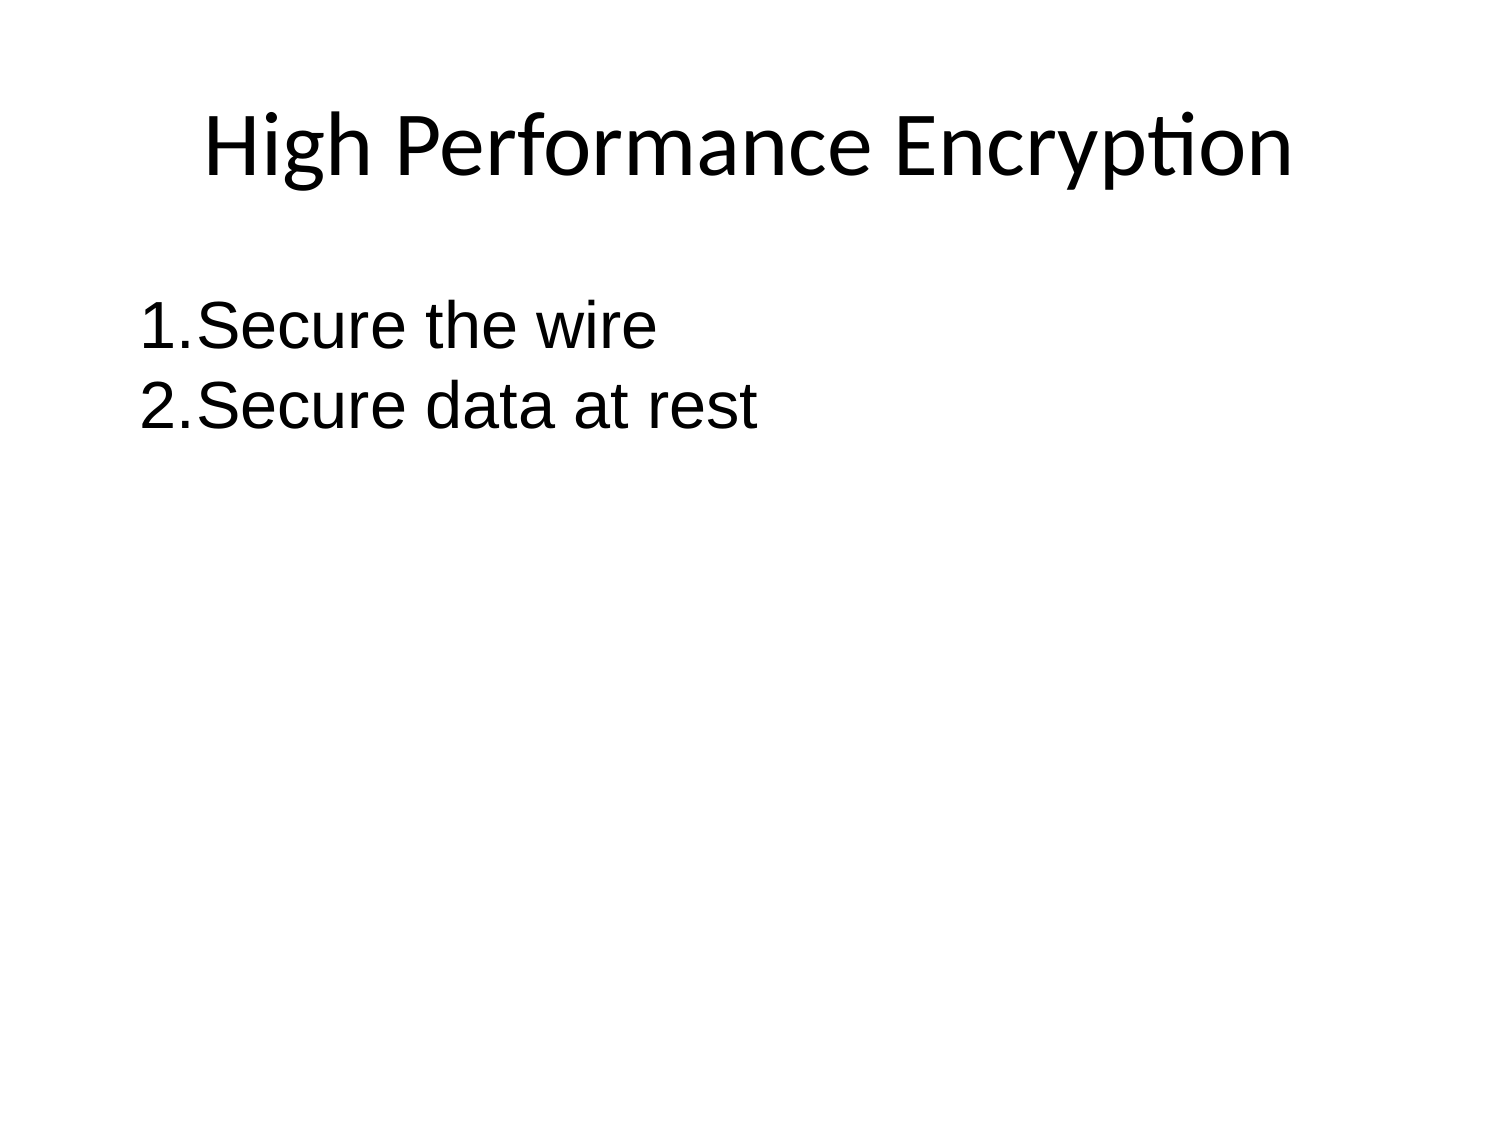

# High Performance Encryption
Secure the wire
Secure data at rest